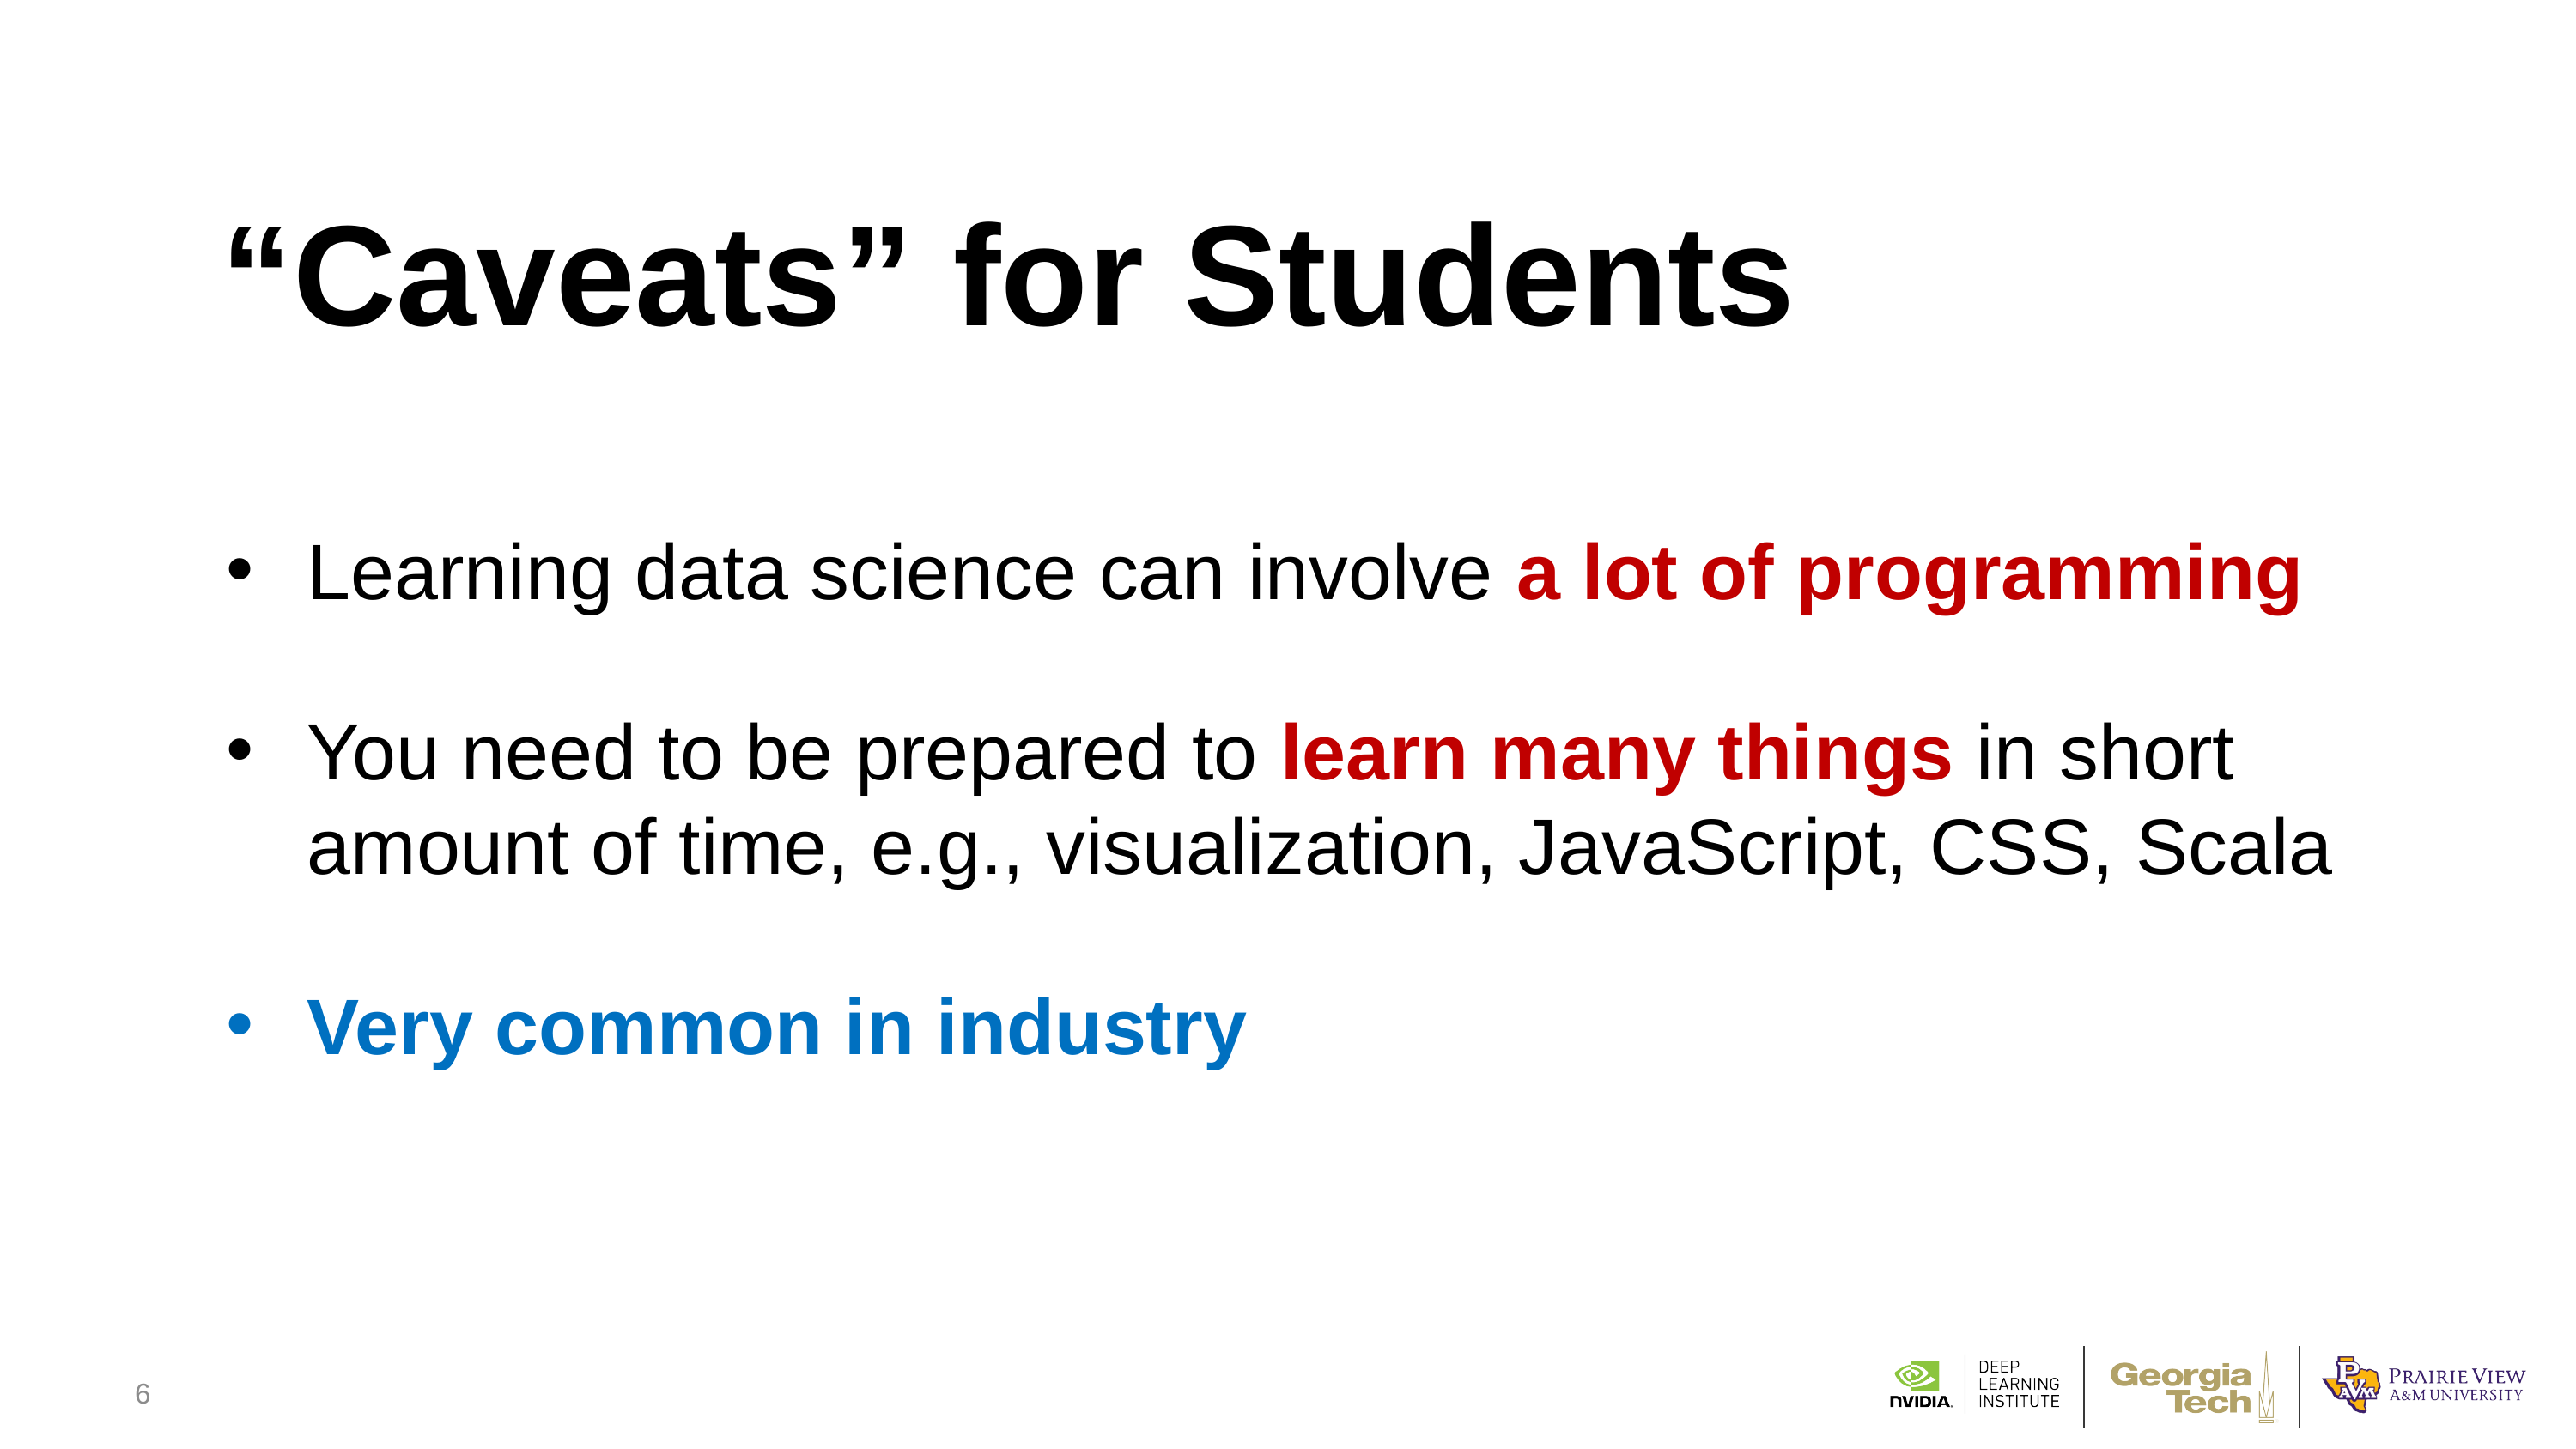

“Caveats” for Students
Learning data science can involve a lot of programming
You need to be prepared to learn many things in short amount of time, e.g., visualization, JavaScript, CSS, Scala
Very common in industry